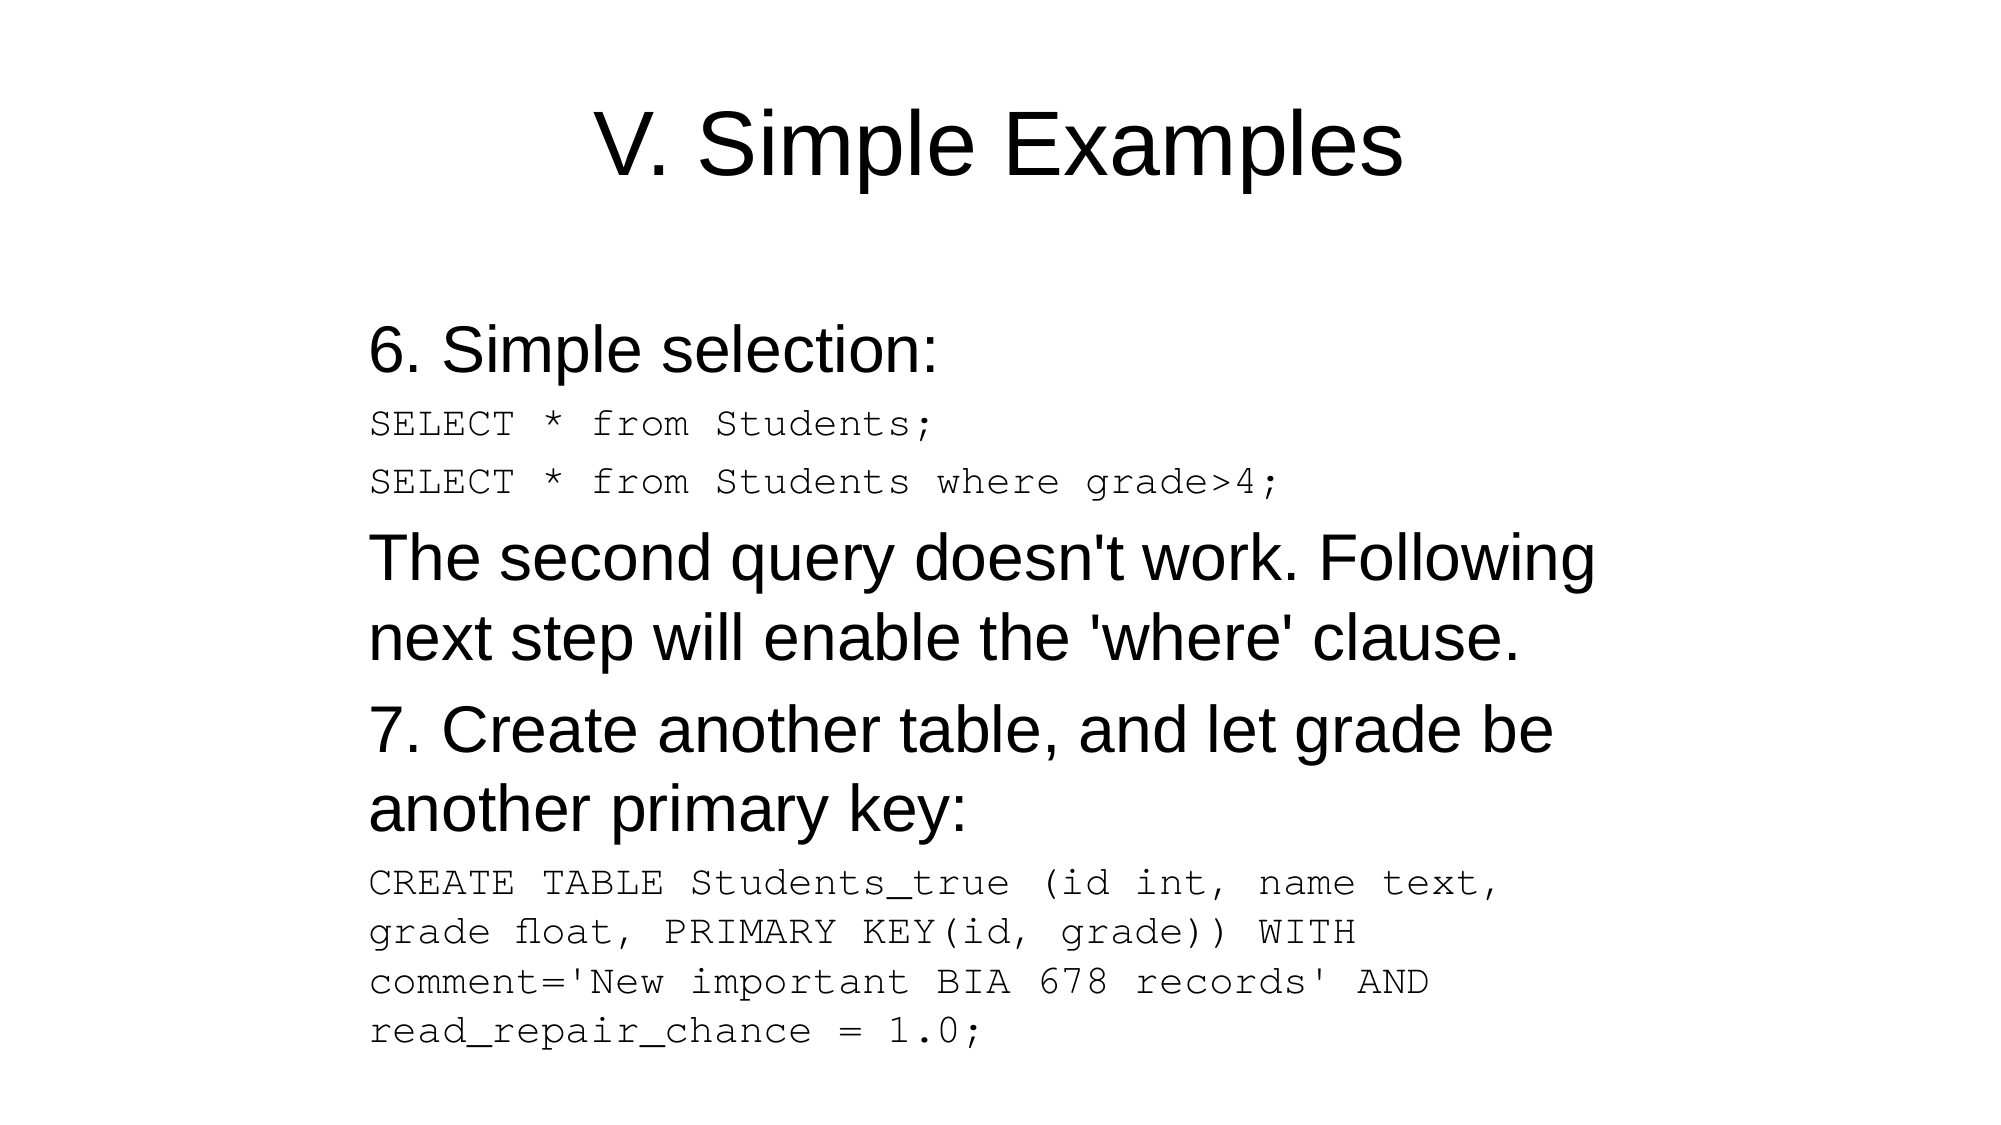

# V. Simple Examples
6. Simple selection:
SELECT * from Students;
SELECT * from Students where grade>4;
The second query doesn't work. Following next step will enable the 'where' clause.
7. Create another table, and let grade be another primary key:
CREATE TABLE Students_true (id int, name text, grade float, PRIMARY KEY(id, grade)) WITH comment='New important BIA 678 records' AND read_repair_chance = 1.0;